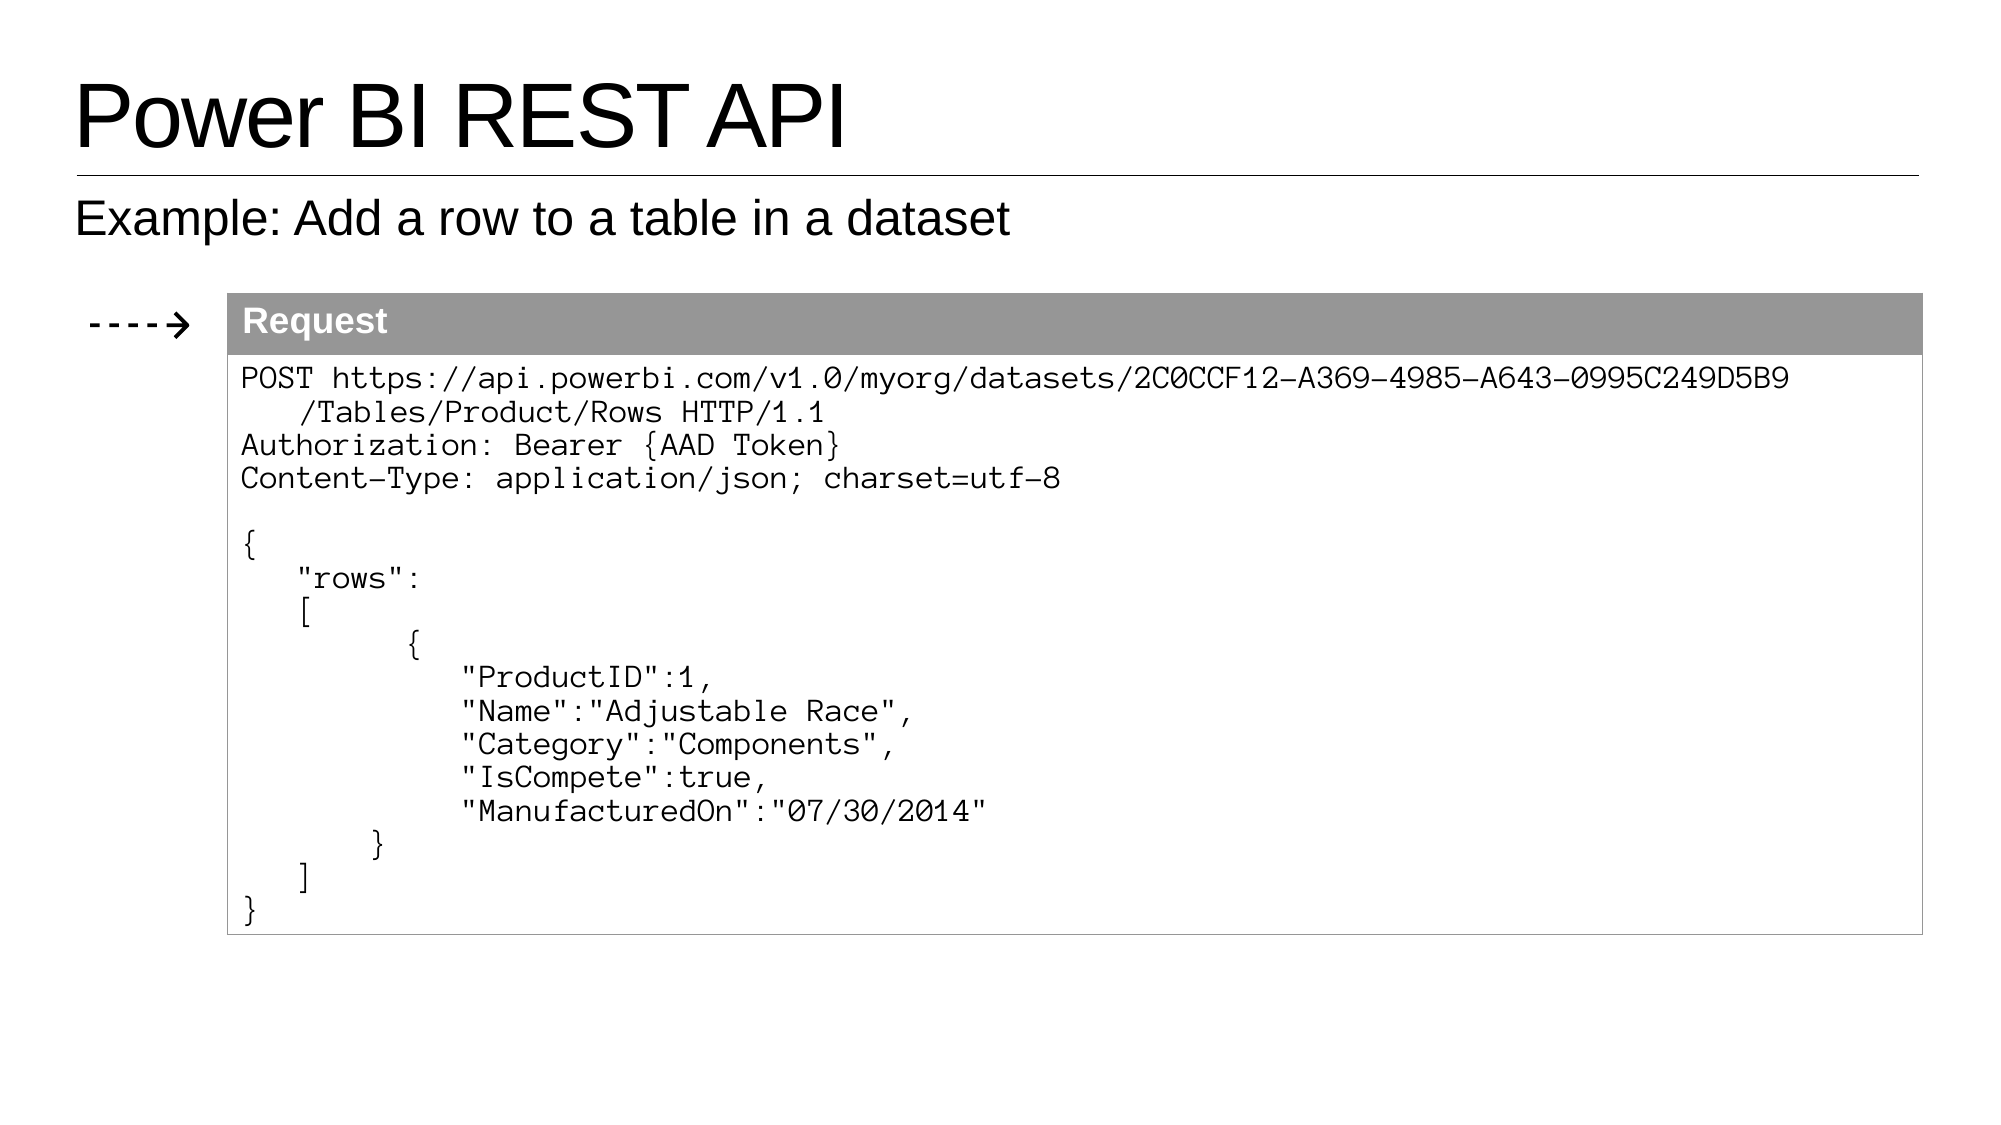

# Power BI REST API
Example: Add a row to a table in a dataset
| Request |
| --- |
| POST https://api.powerbi.com/v1.0/myorg/datasets/2C0CCF12-A369-4985-A643-0995C249D5B9 /Tables/Product/Rows HTTP/1.1 Authorization: Bearer {AAD Token} Content-Type: application/json; charset=utf-8 { "rows": [ { "ProductID":1, "Name":"Adjustable Race", "Category":"Components", "IsCompete":true, "ManufacturedOn":"07/30/2014" } ] } |